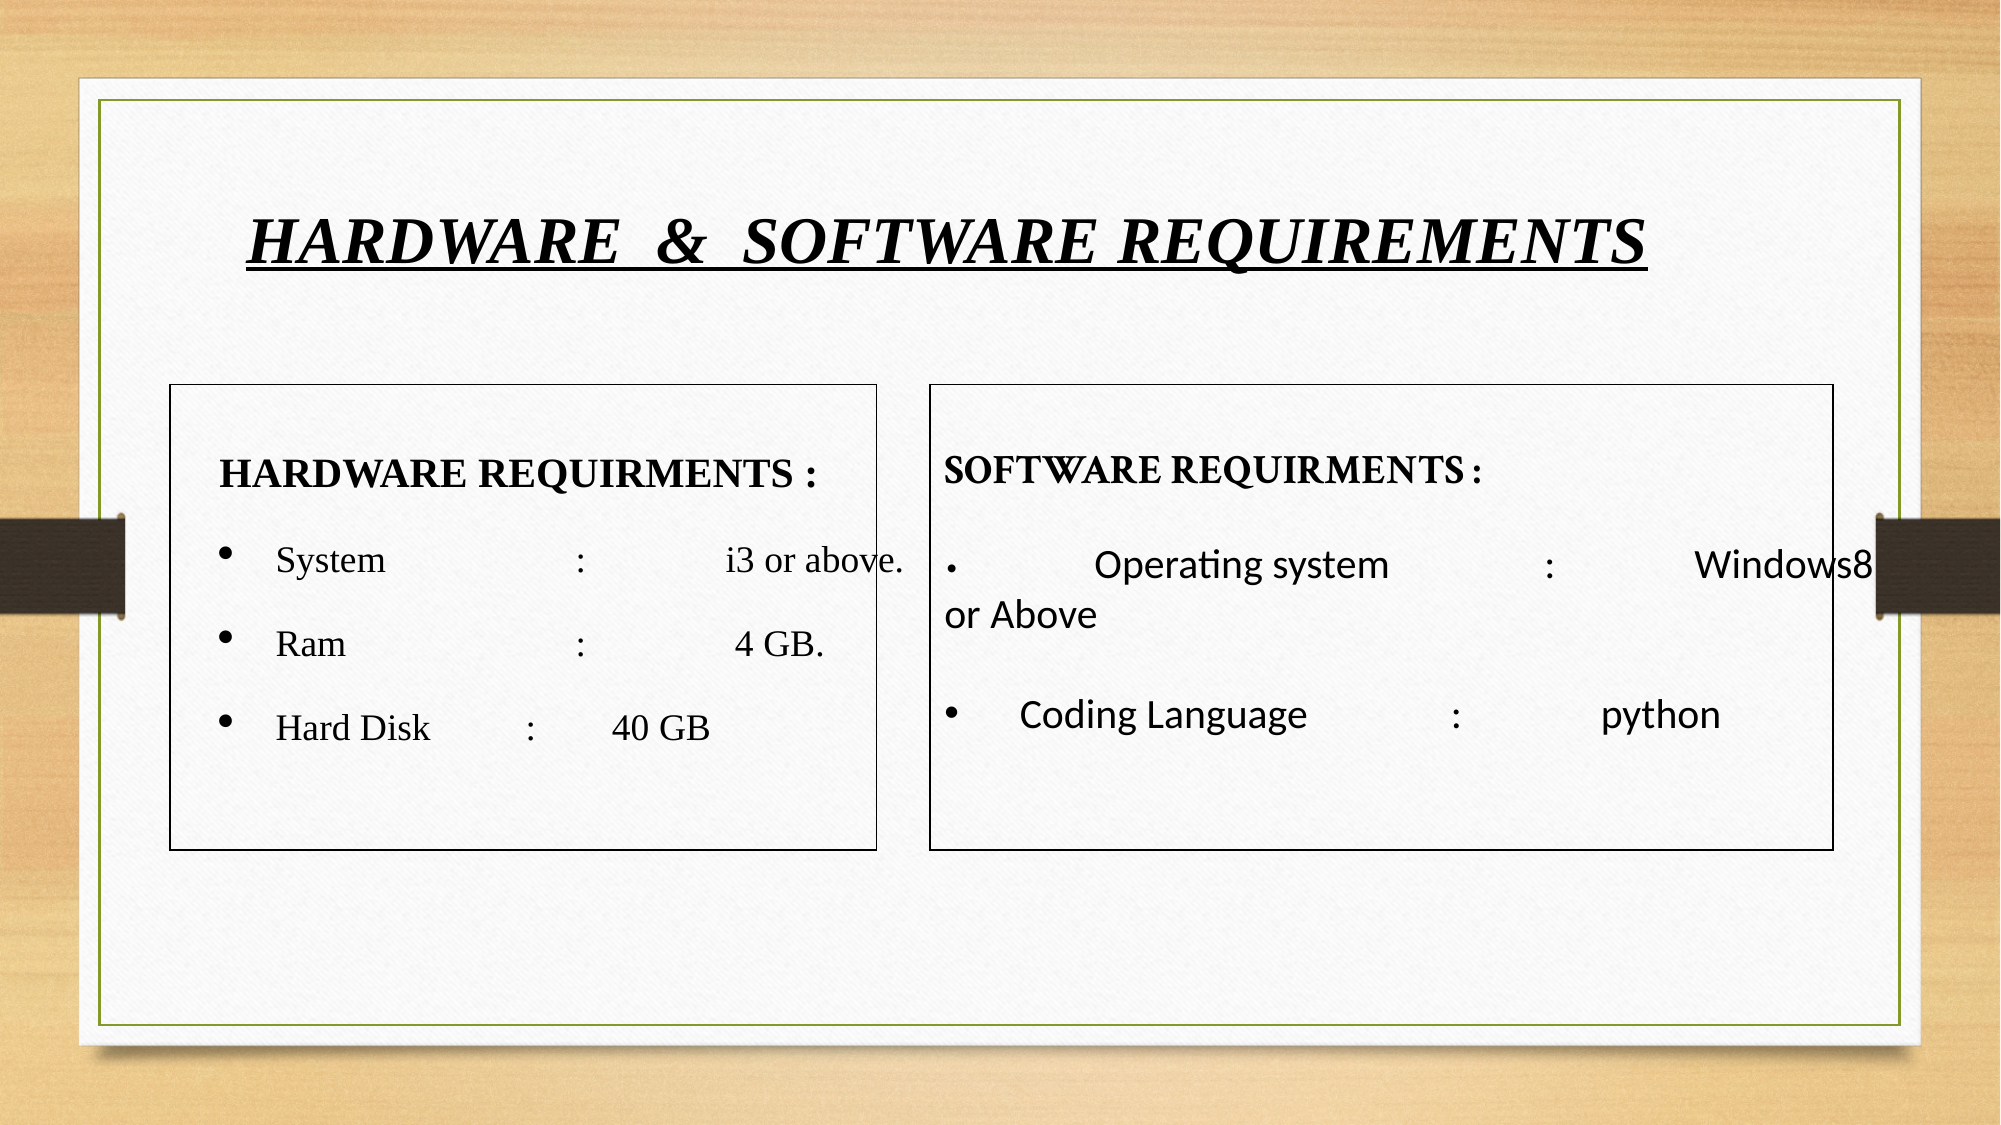

HARDWARE  &  SOFTWARE REQUIREMENTS
|  |
| --- |
|  |
| --- |
HARDWARE REQUIRMENTS :
System   		:  	i3 or above.
Ram   		:  	 4 GB.
Hard Disk          :        40 GB
SOFTWARE REQUIRMENTS :

•	Operating system  	:  	Windows8 or Above

  Coding Language  	: 	python